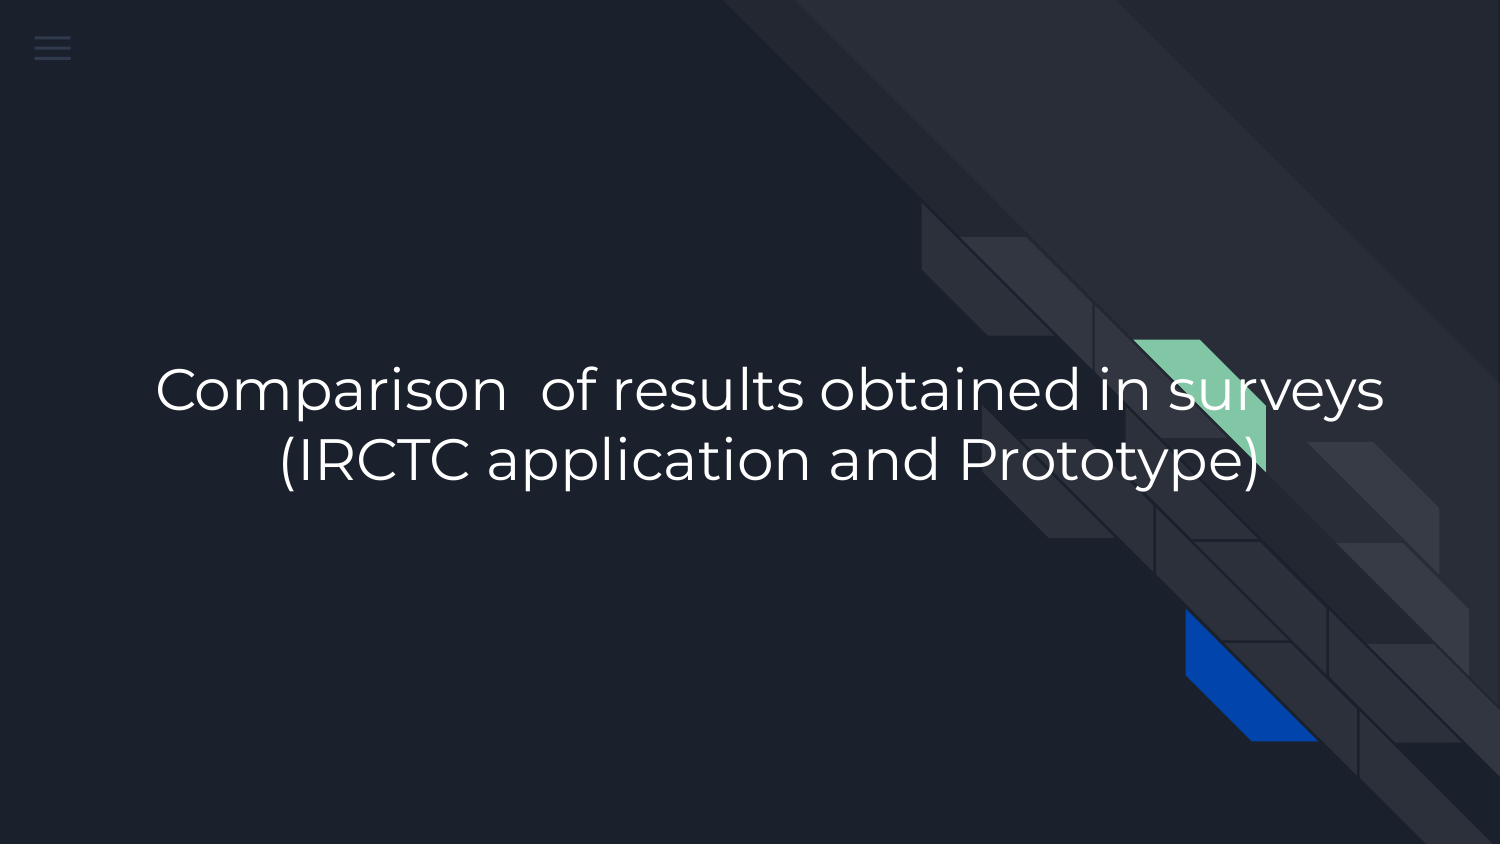

# Comparison  of results obtained in surveys (IRCTC application and Prototype)